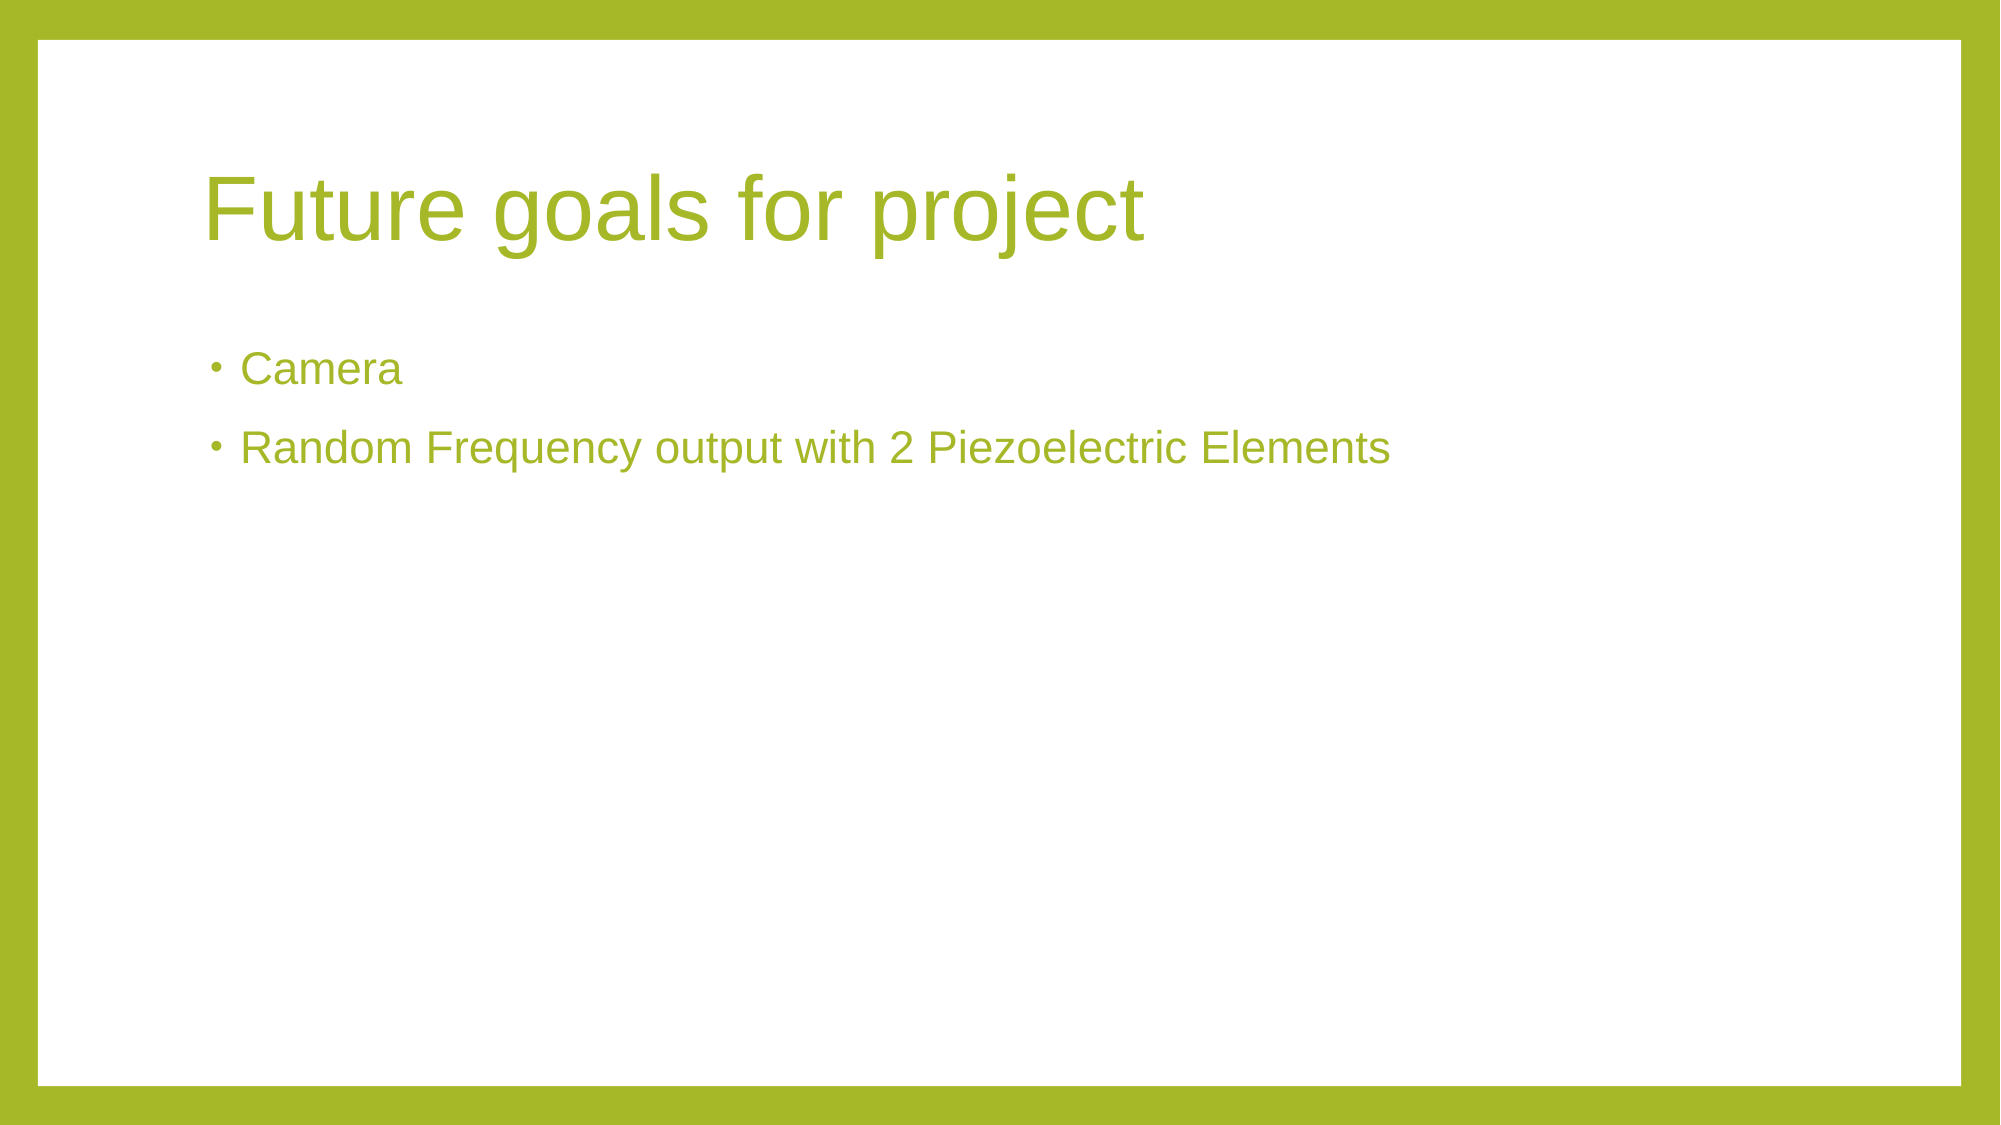

# Future goals for project
Camera
Random Frequency output with 2 Piezoelectric Elements